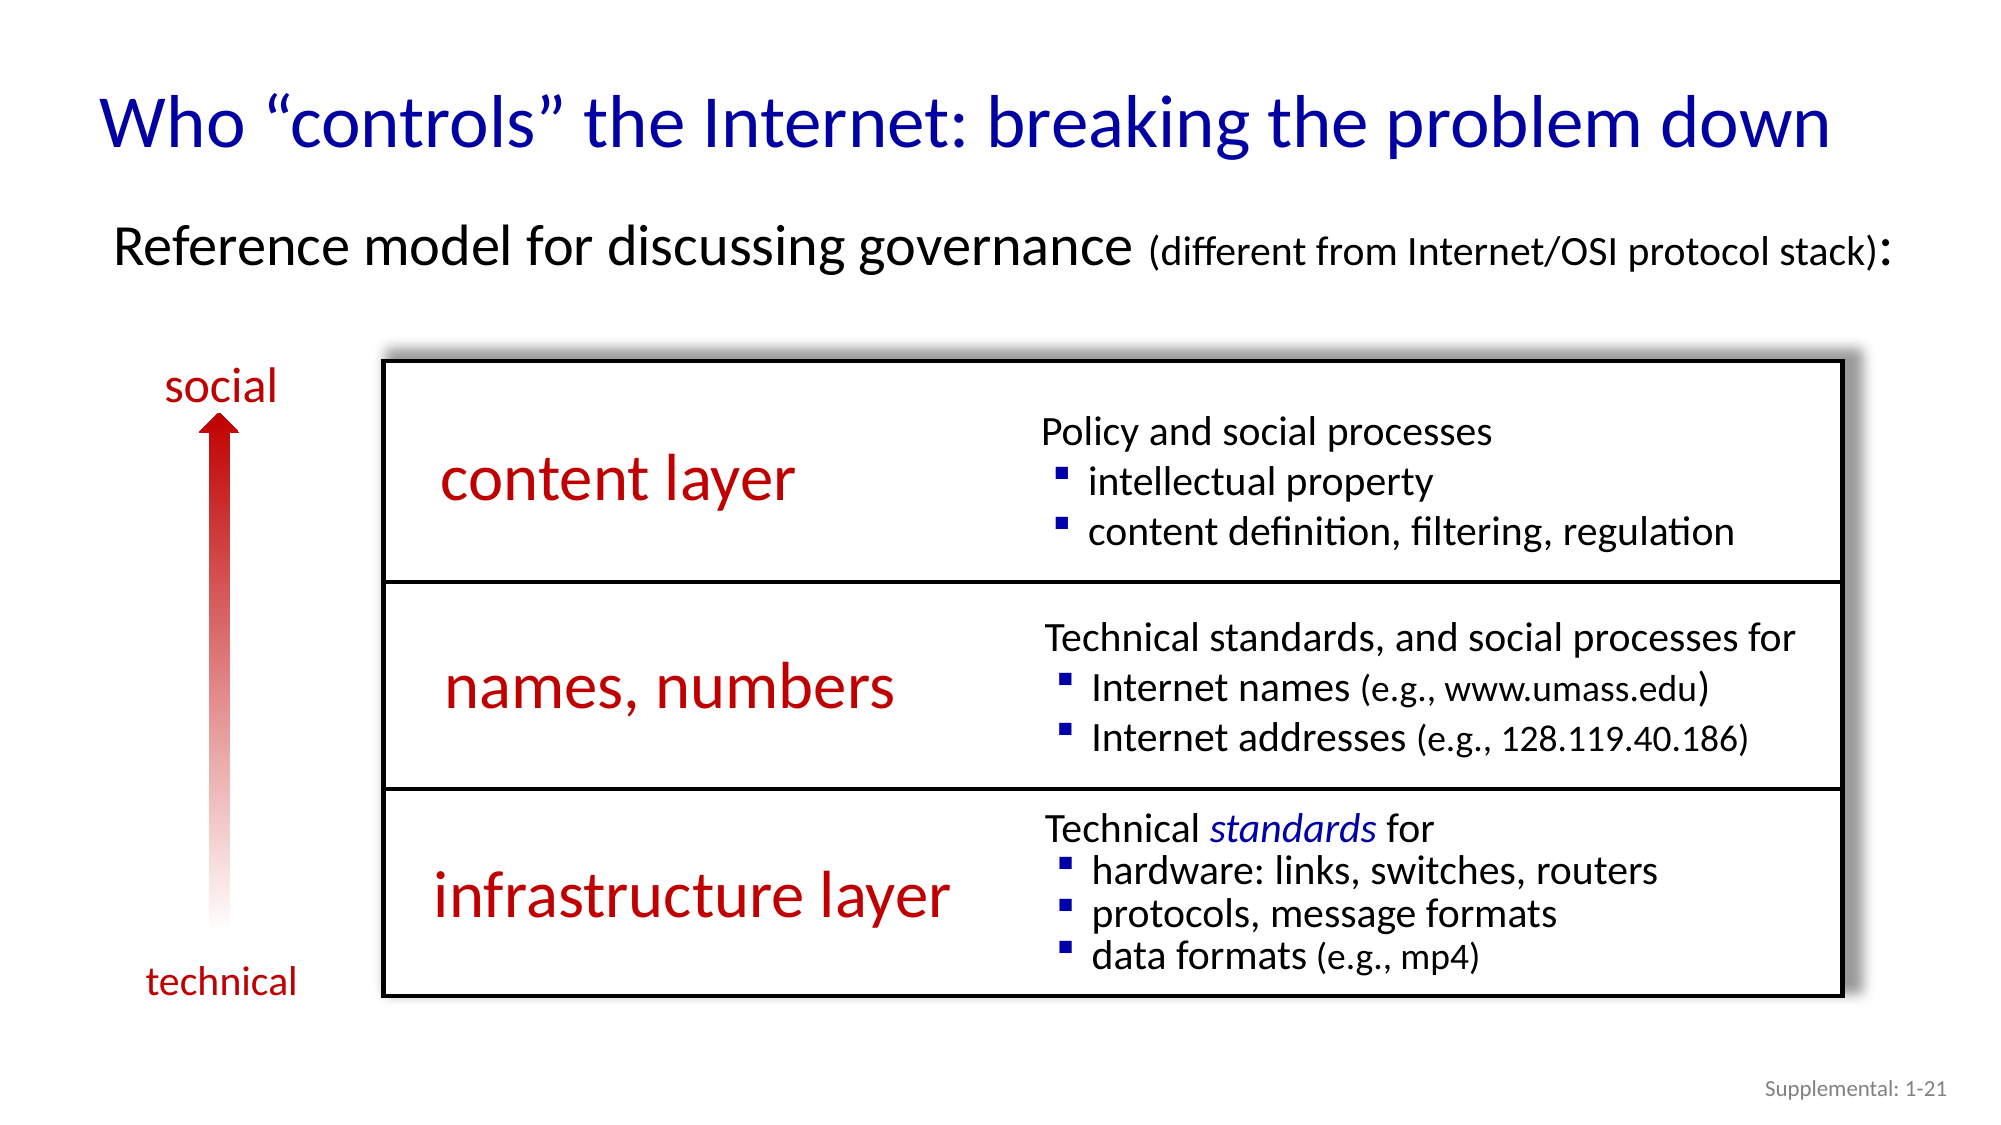

# Who “controls” the Internet: breaking the problem down
Reference model for discussing governance (different from Internet/OSI protocol stack):
social

technical

Policy and social processes
intellectual property
content definition, filtering, regulation
content layer
Technical standards, and social processes for
Internet names (e.g., www.umass.edu)
Internet addresses (e.g., 128.119.40.186)
names, numbers
Technical standards for
hardware: links, switches, routers
protocols, message formats
data formats (e.g., mp4)
infrastructure layer
Supplemental: 1-21